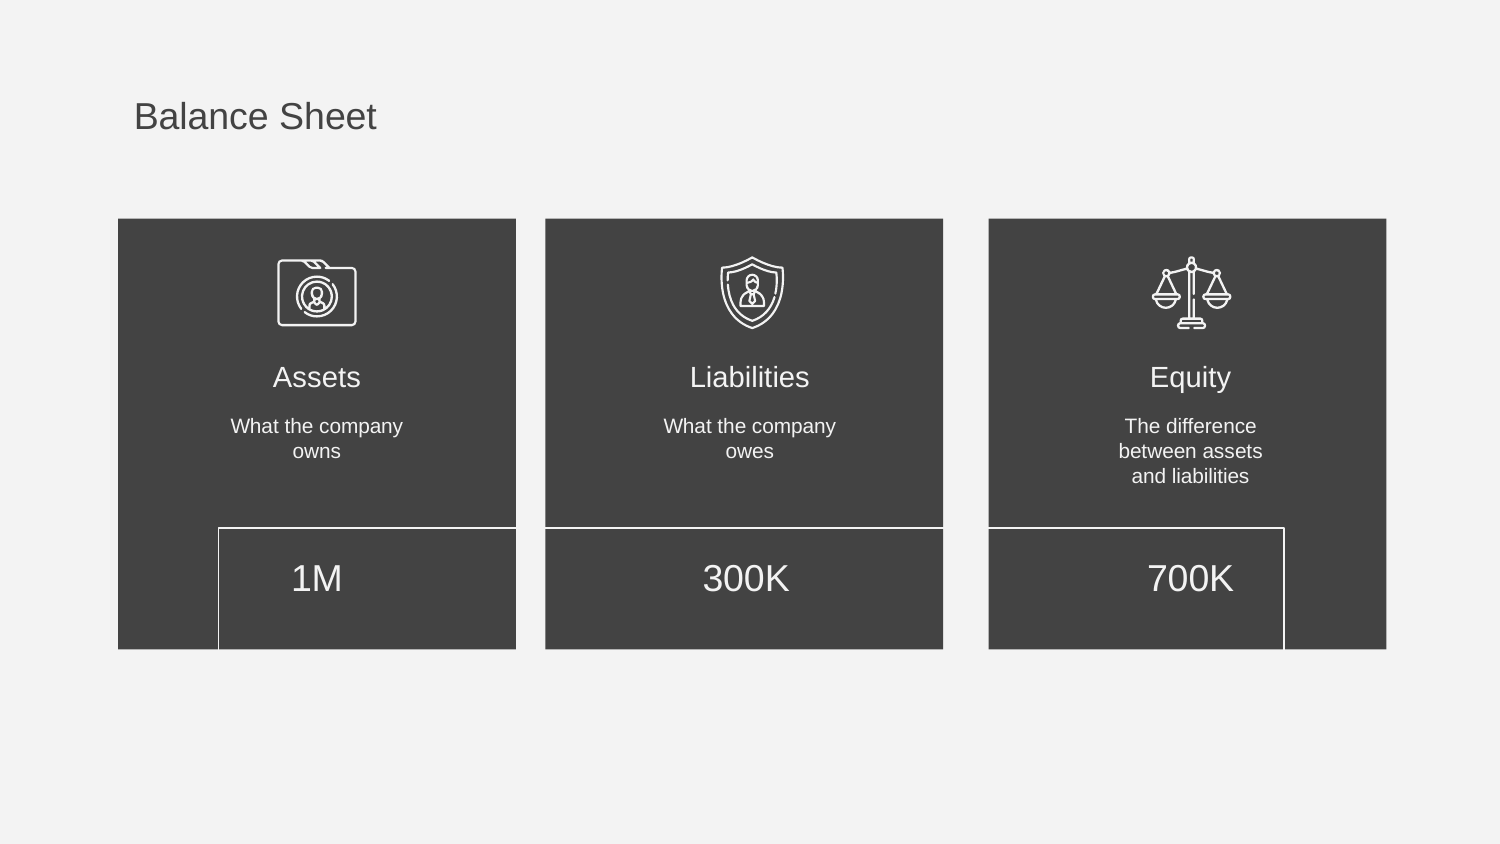

Balance Sheet

# Assets
Liabilities
Equity
What the company owns
What the company owes
The difference between assets and liabilities

1M
300K
700K